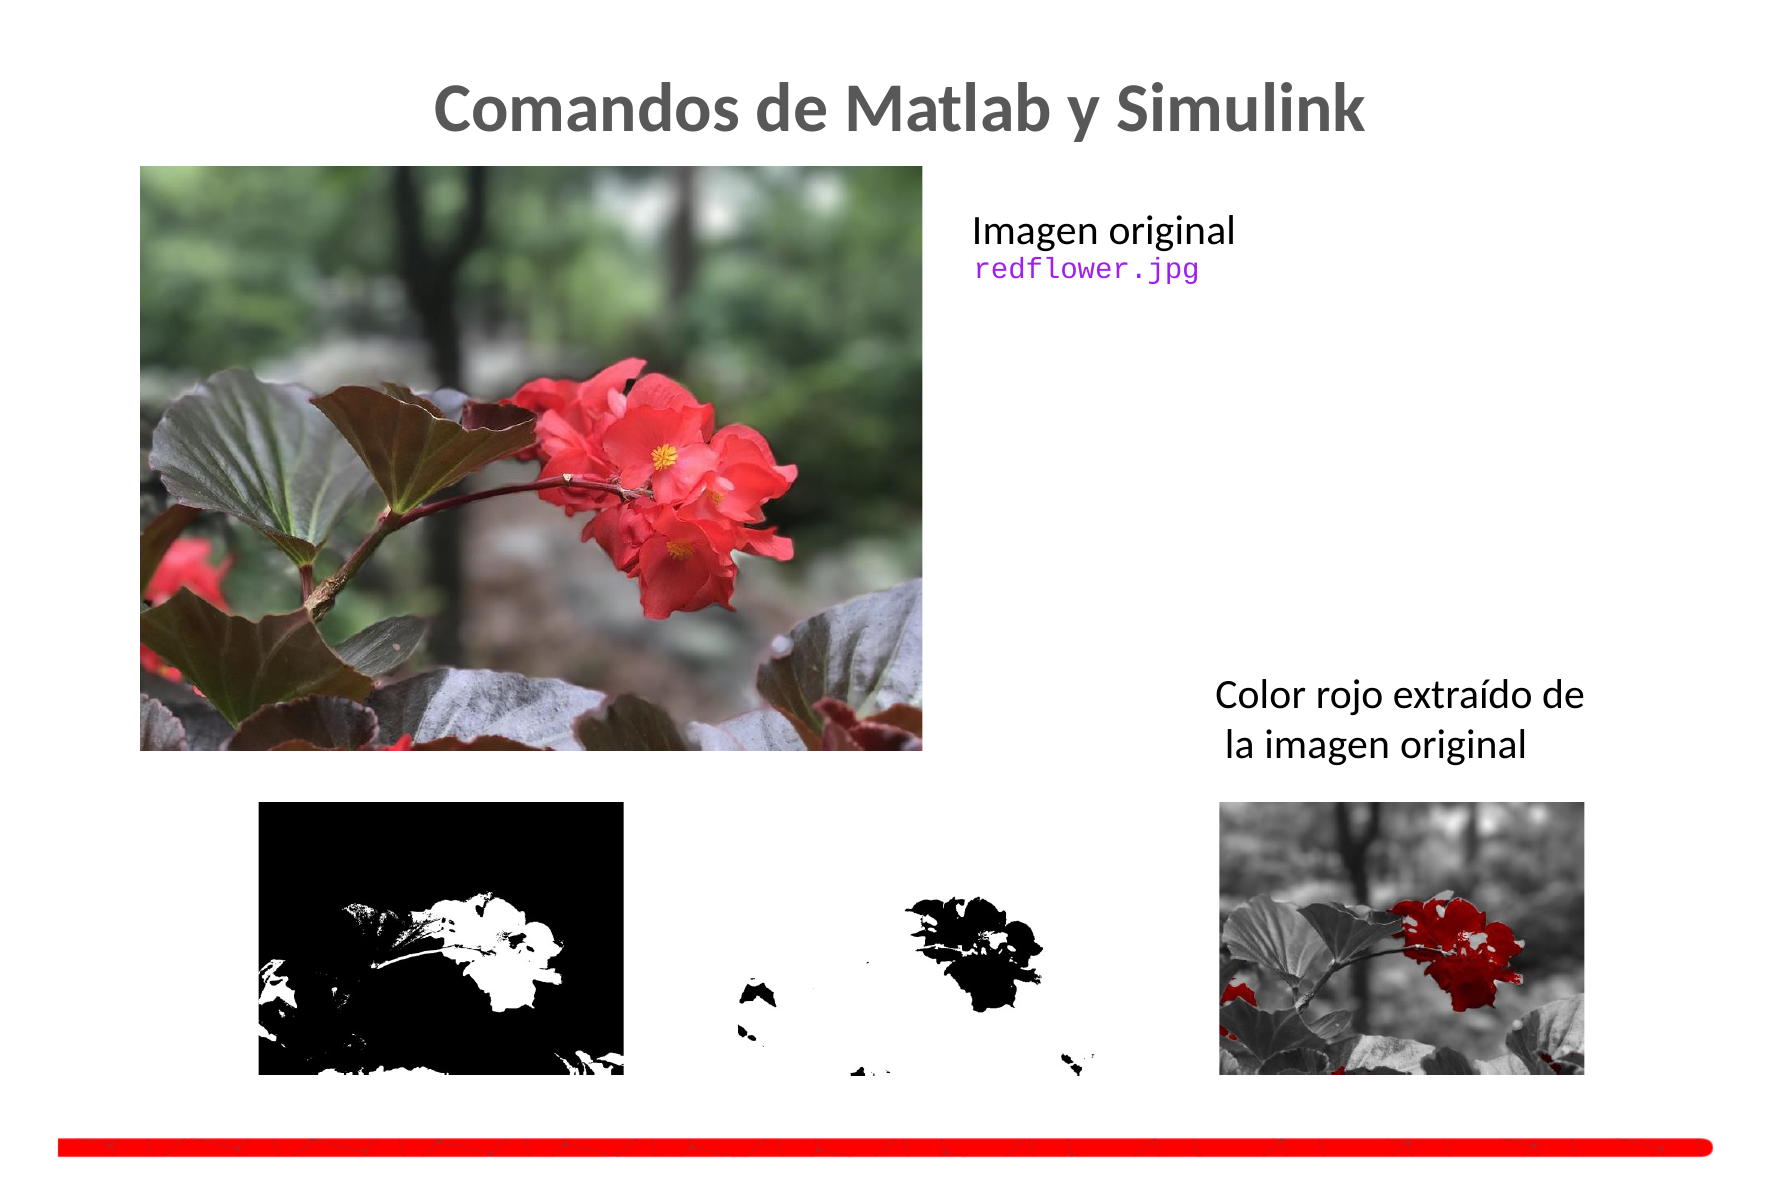

# Comandos de Matlab y Simulink

Imagen original
redflower.jpg
Color rojo extraído de  la imagen original